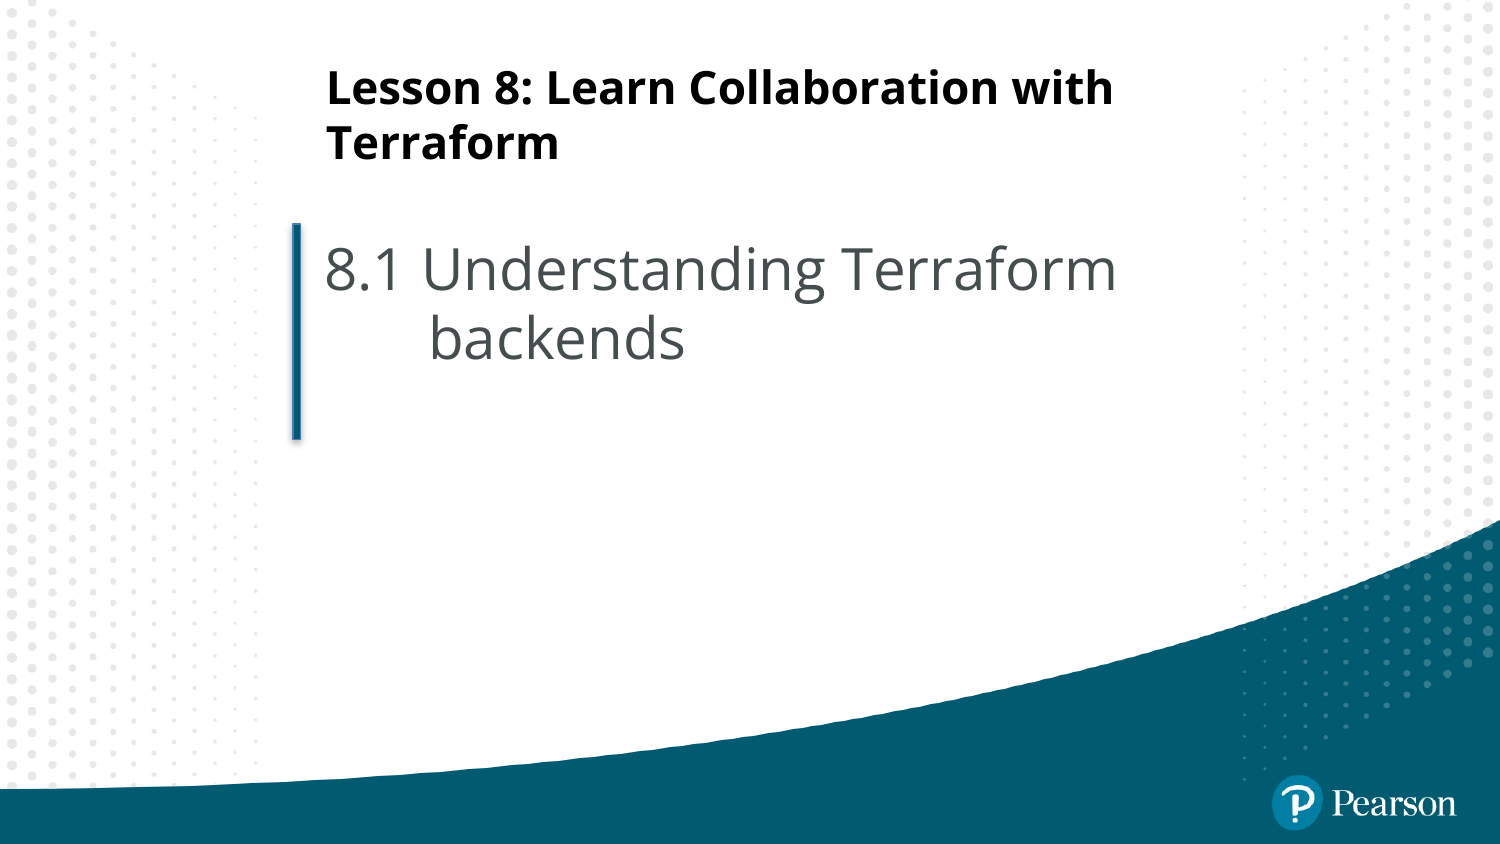

# Lesson 8: Learn Collaboration with Terraform
8.1 Understanding Terraform backends